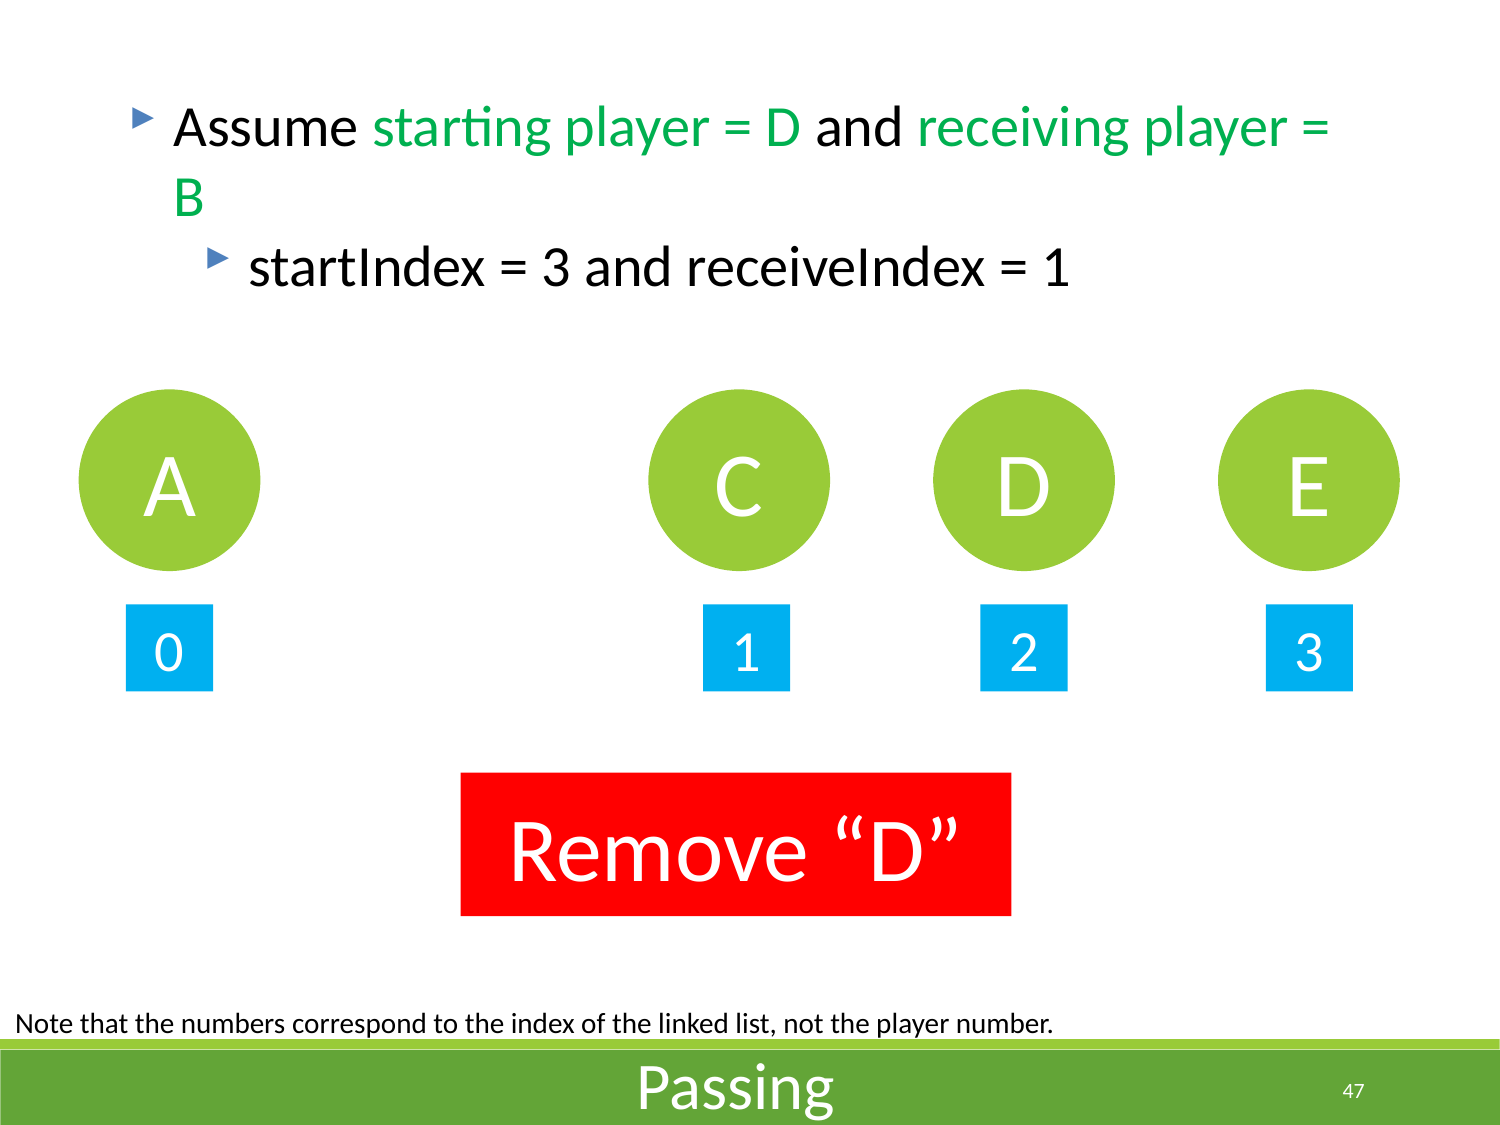

Assume starting player = D and receiving player = B
startIndex = 3 and receiveIndex = 1
E
C
D
A
3
2
1
0
Remove “D”
Note that the numbers correspond to the index of the linked list, not the player number.
Passing
47